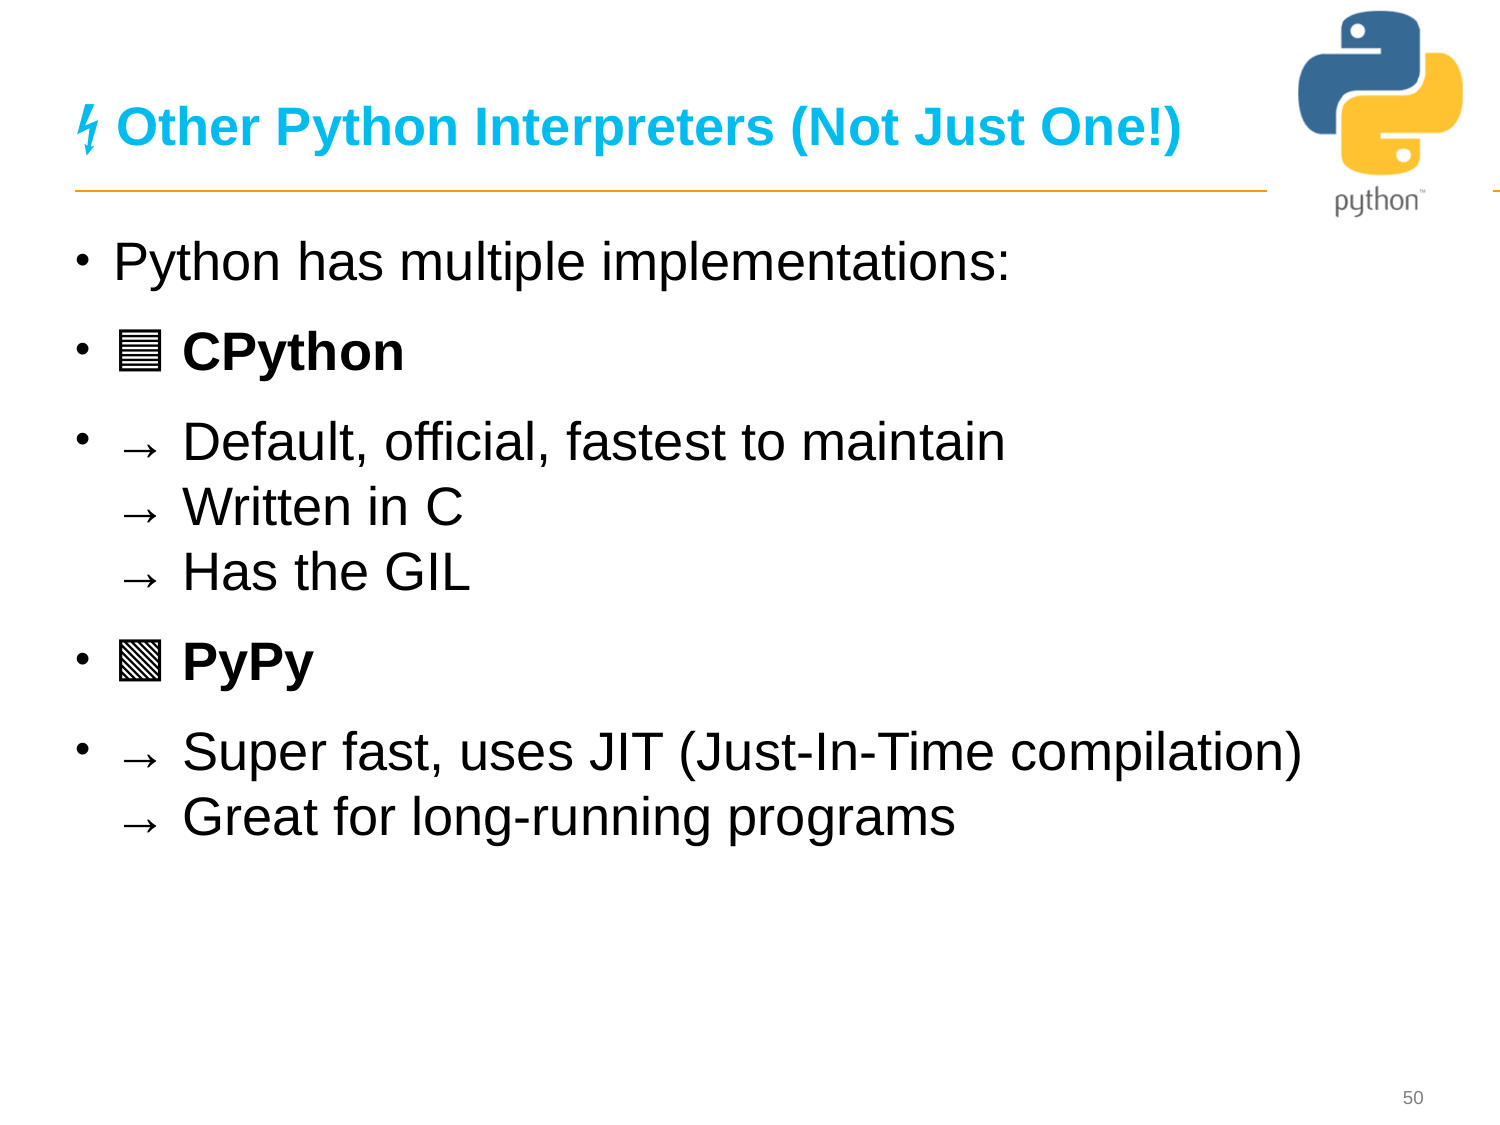

# ⚡ Other Python Interpreters (Not Just One!)
Python has multiple implementations:
🟦 CPython
→ Default, official, fastest to maintain
→ Written in C
→ Has the GIL
🟩 PyPy
→ Super fast, uses JIT (Just-In-Time compilation)
→ Great for long-running programs